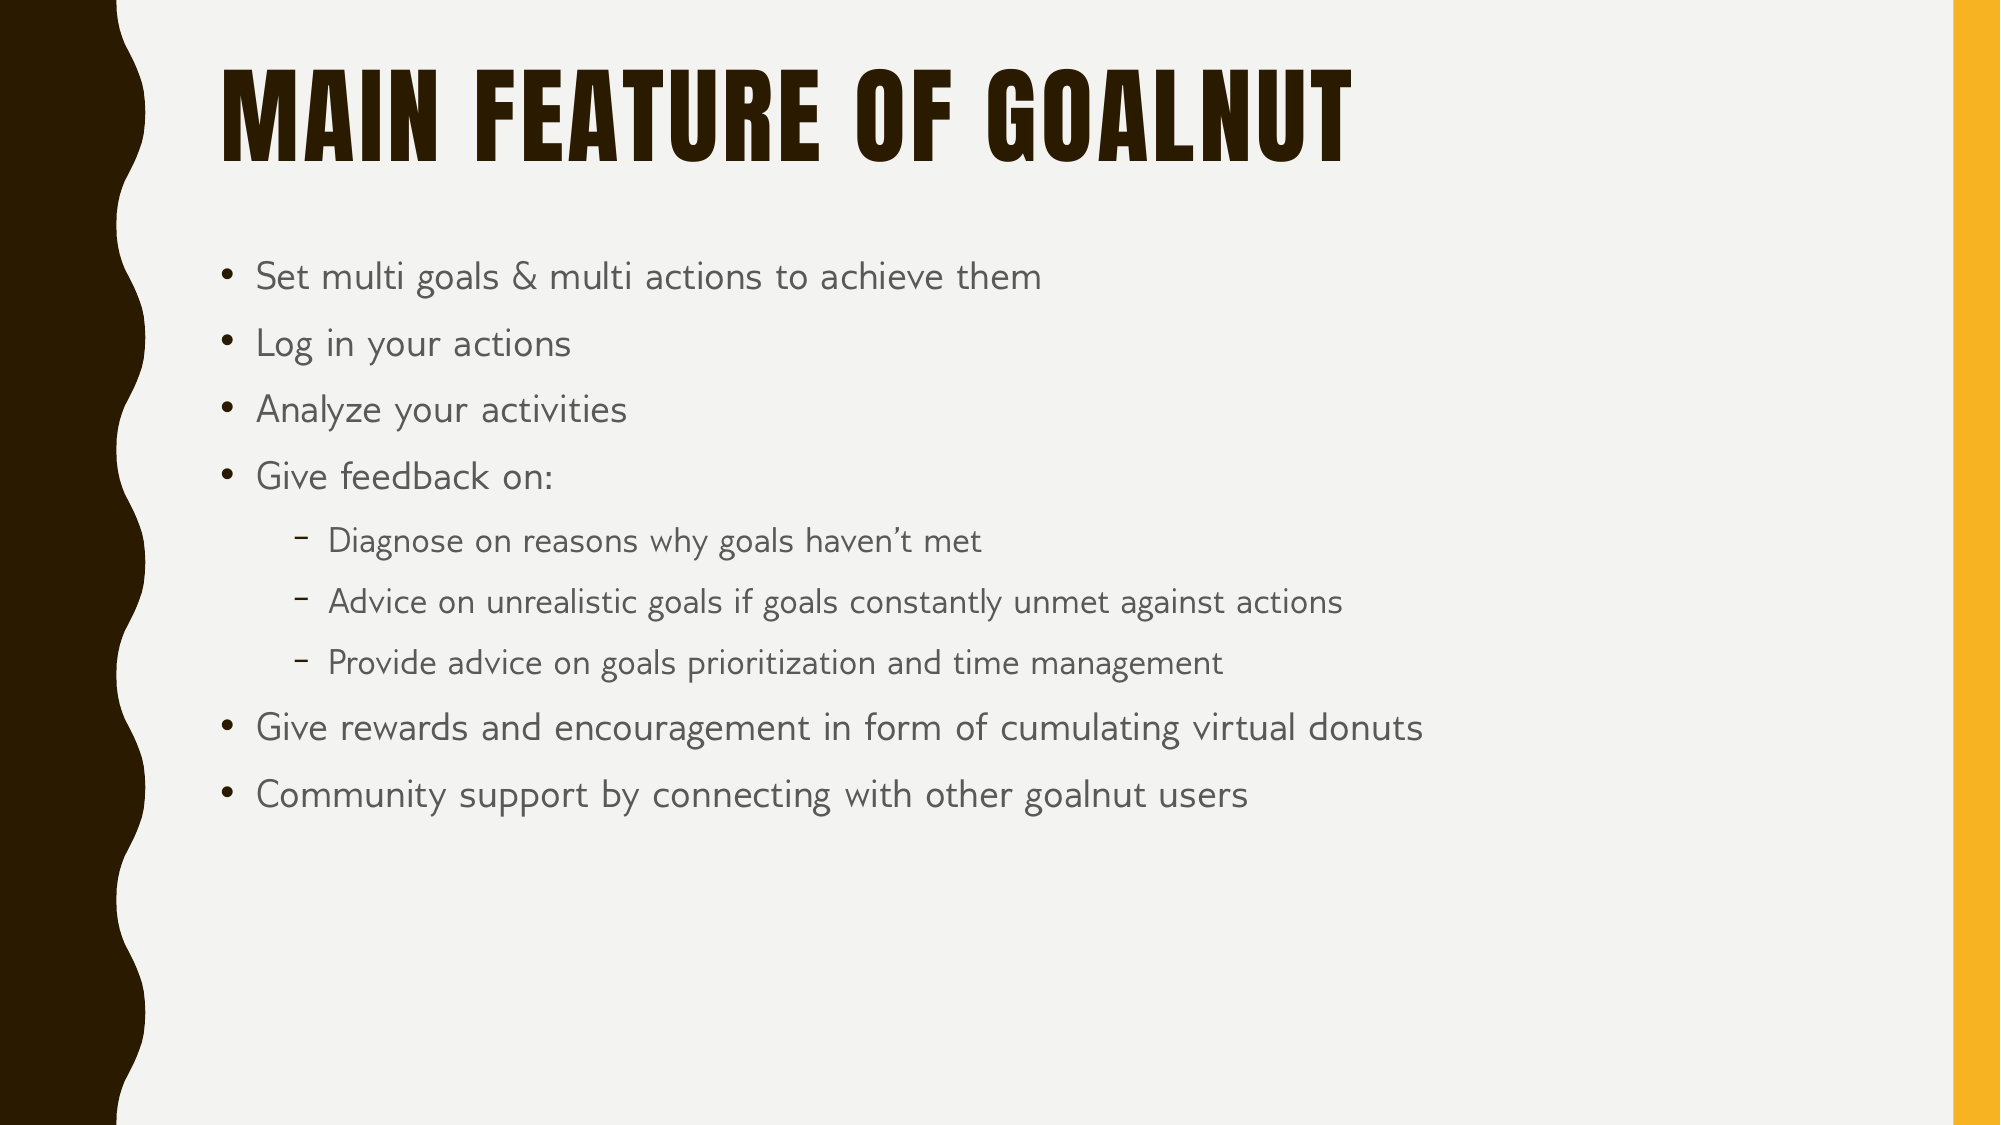

# Main Feature of Goalnut
Set multi goals & multi actions to achieve them
Log in your actions
Analyze your activities
Give feedback on:
Diagnose on reasons why goals haven’t met
Advice on unrealistic goals if goals constantly unmet against actions
Provide advice on goals prioritization and time management
Give rewards and encouragement in form of cumulating virtual donuts
Community support by connecting with other goalnut users